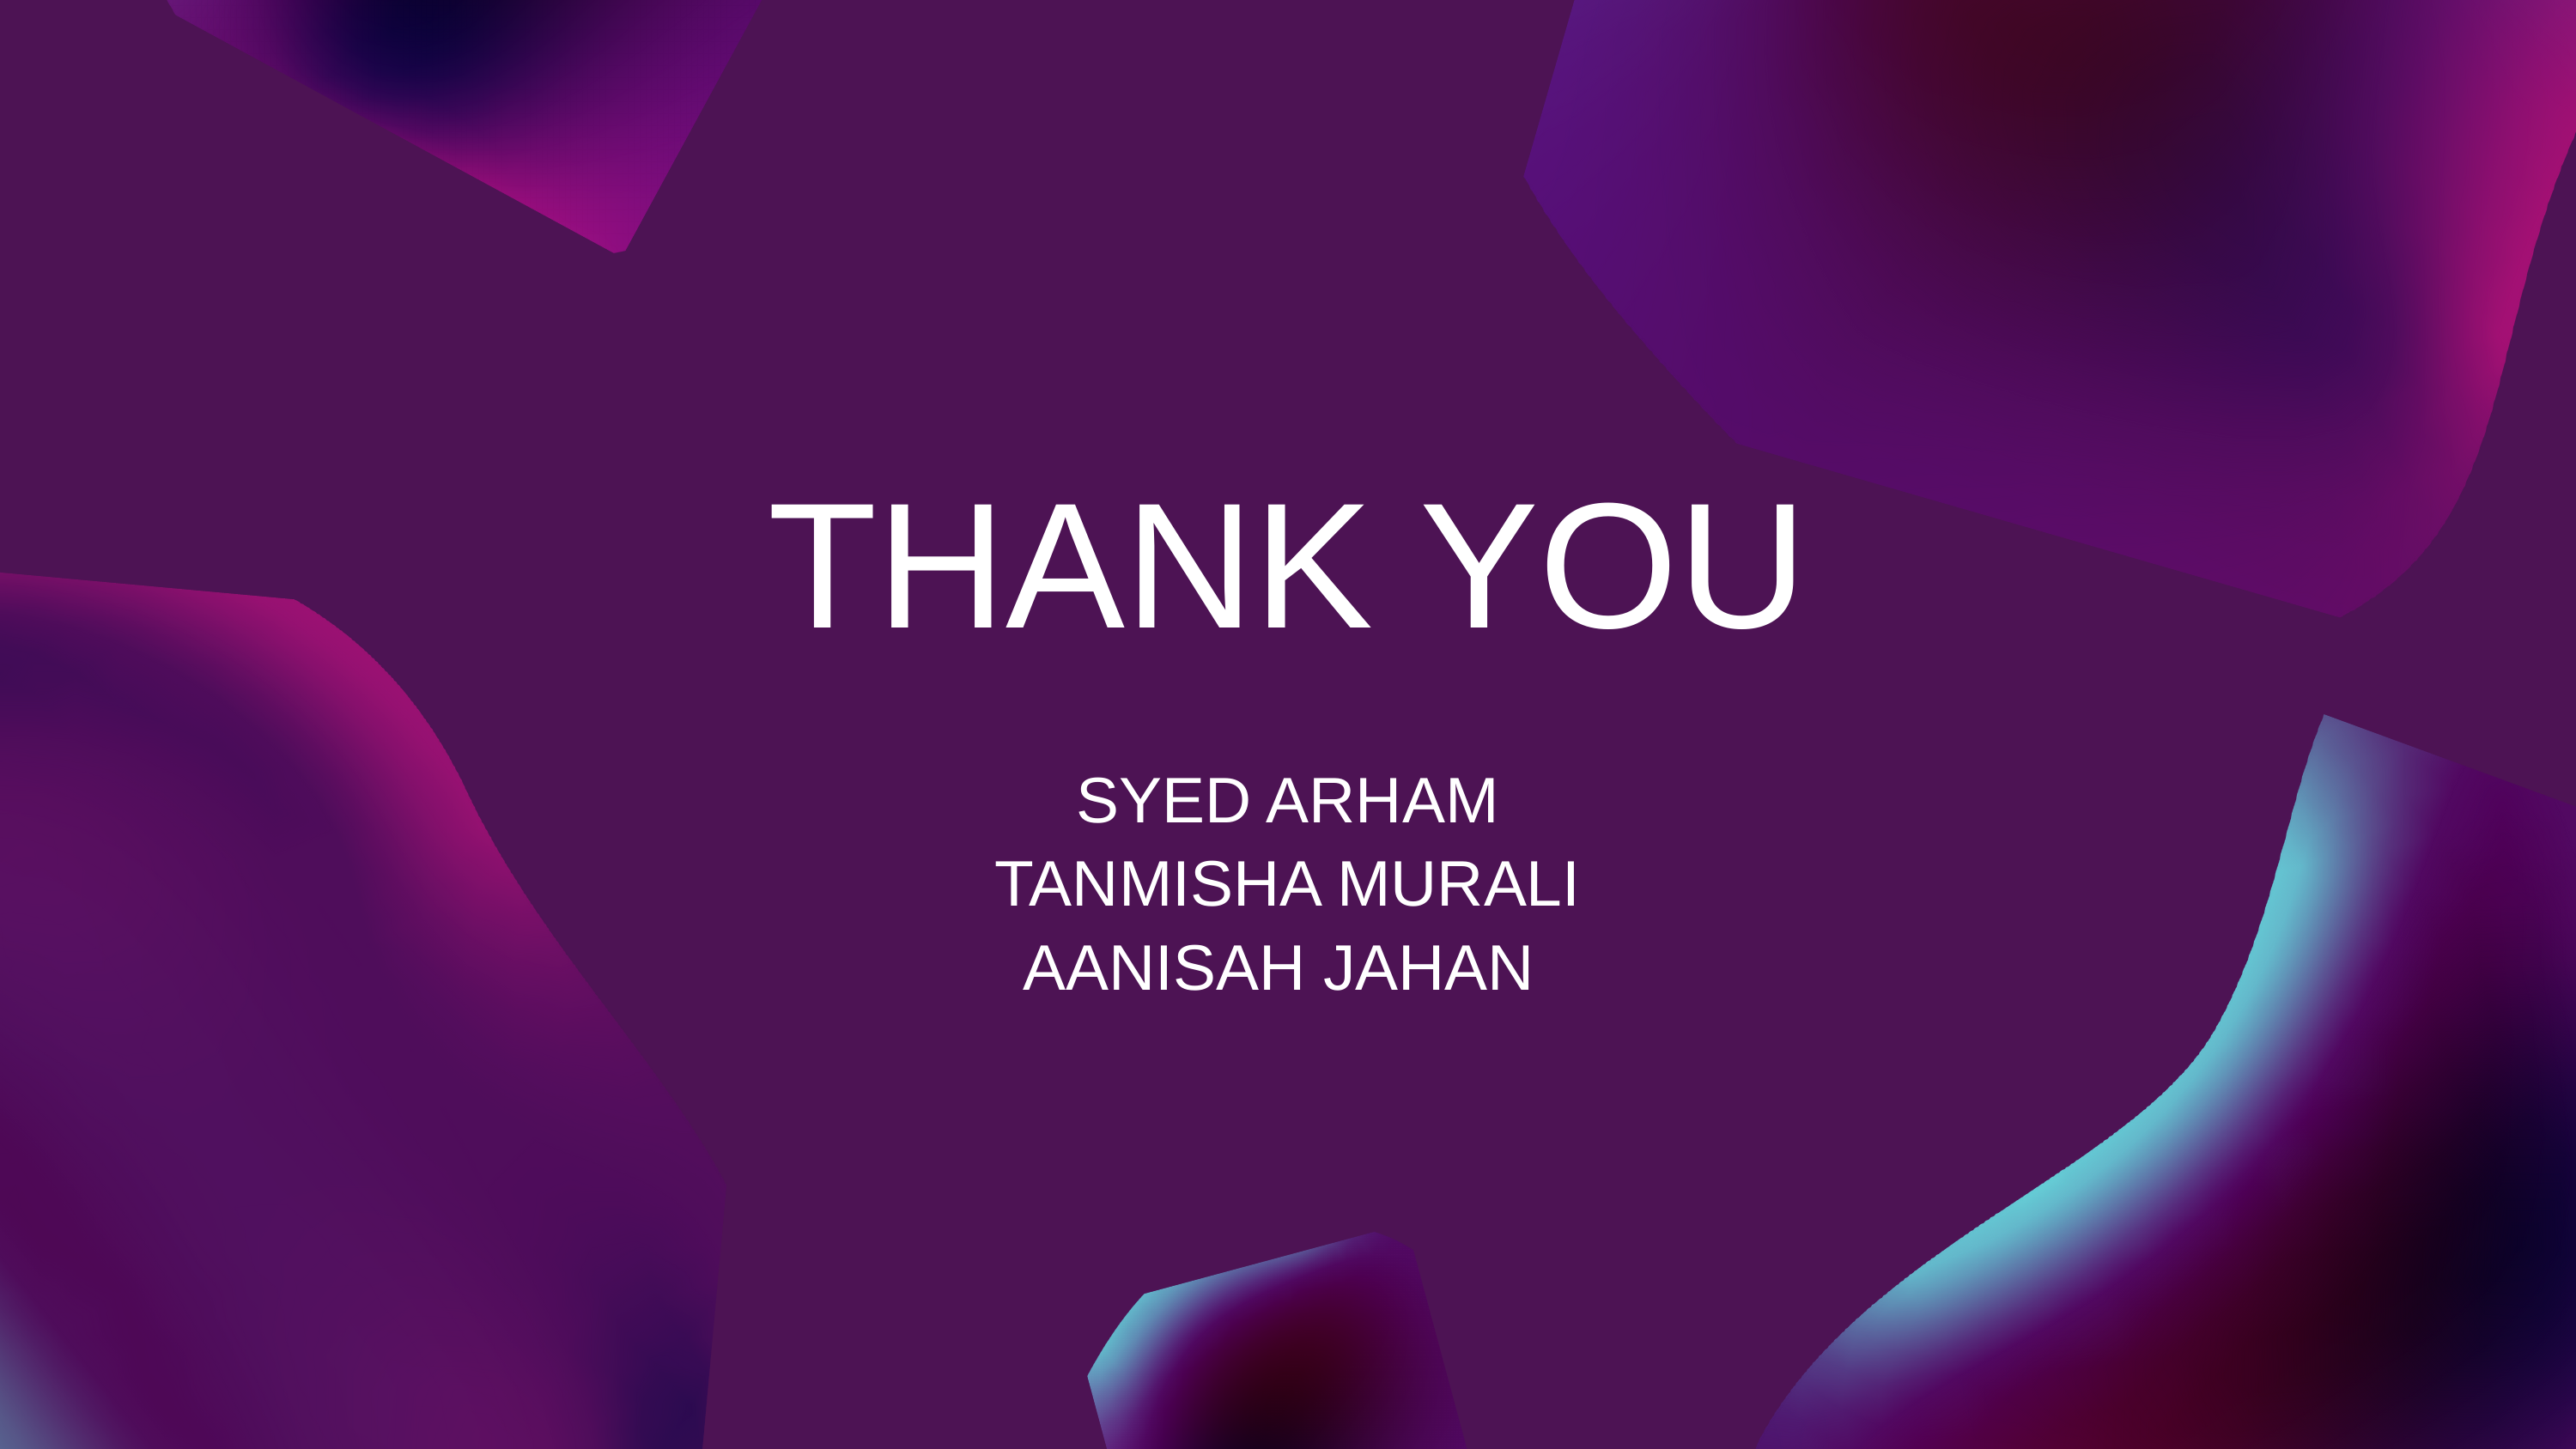

THANK YOU
SYED ARHAM
TANMISHA MURALI
AANISAH JAHAN